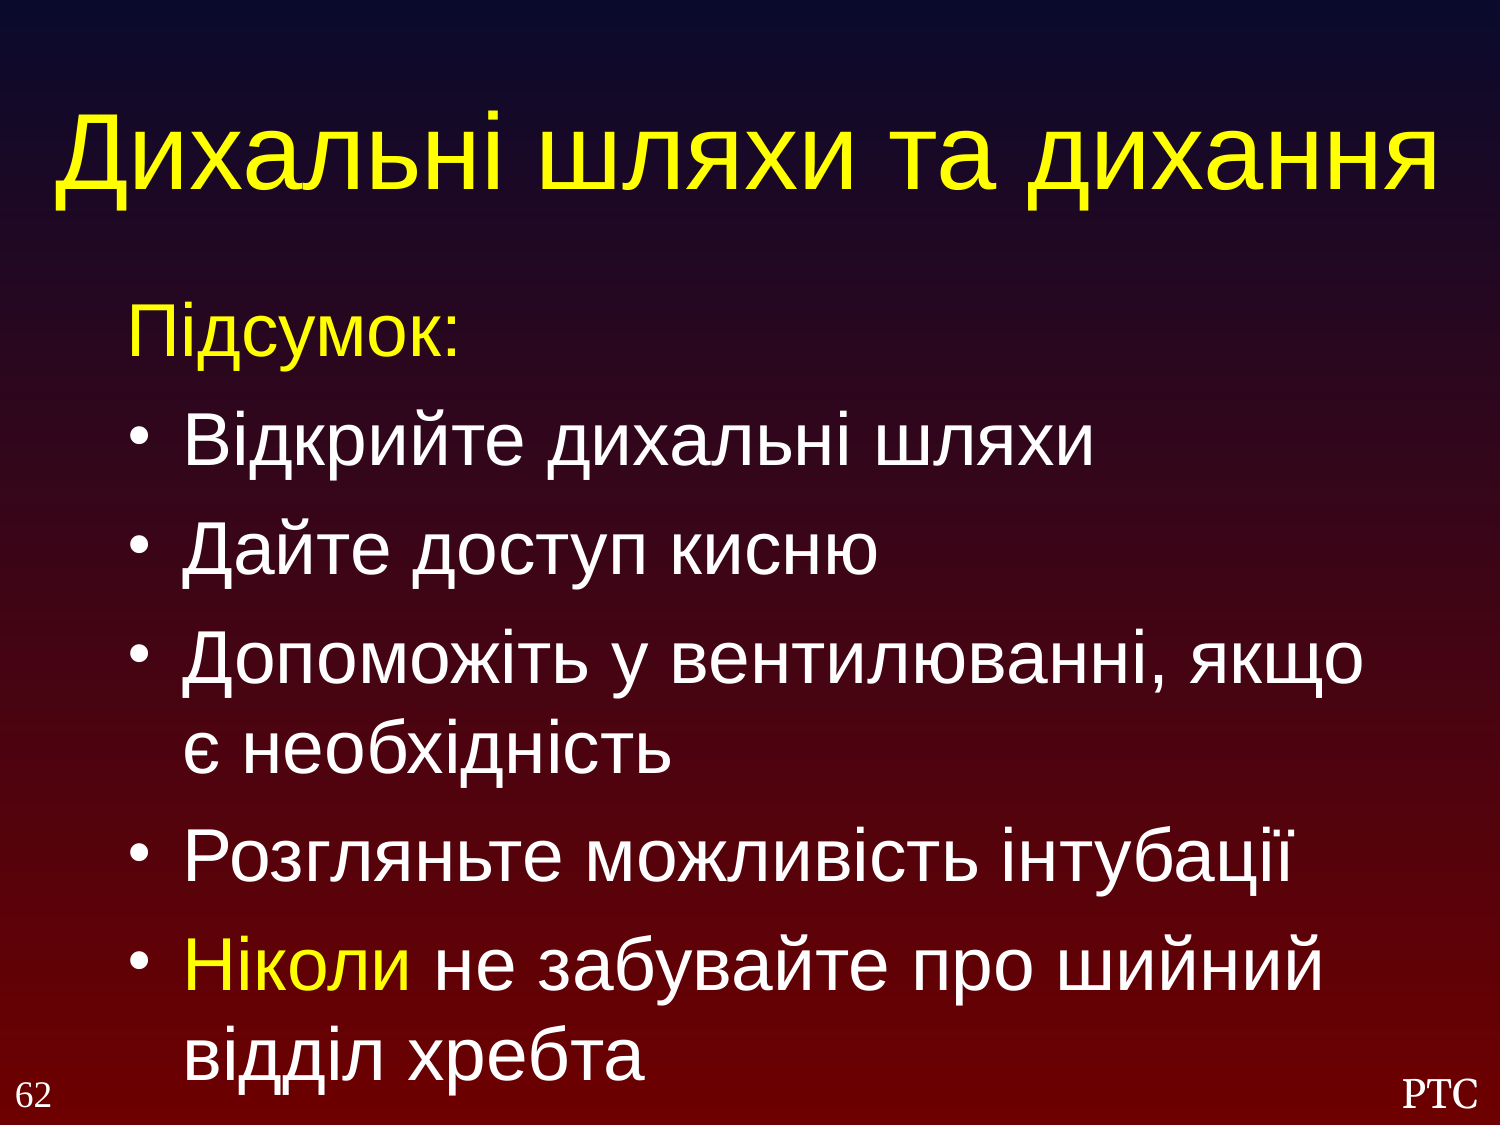

Дихальні шляхи та дихання
Підсумок:
Відкрийте дихальні шляхи
Дайте доступ кисню
Допоможіть у вентилюванні, якщо є необхідність
Розгляньте можливість інтубації
Ніколи не забувайте про шийний відділ хребта
62